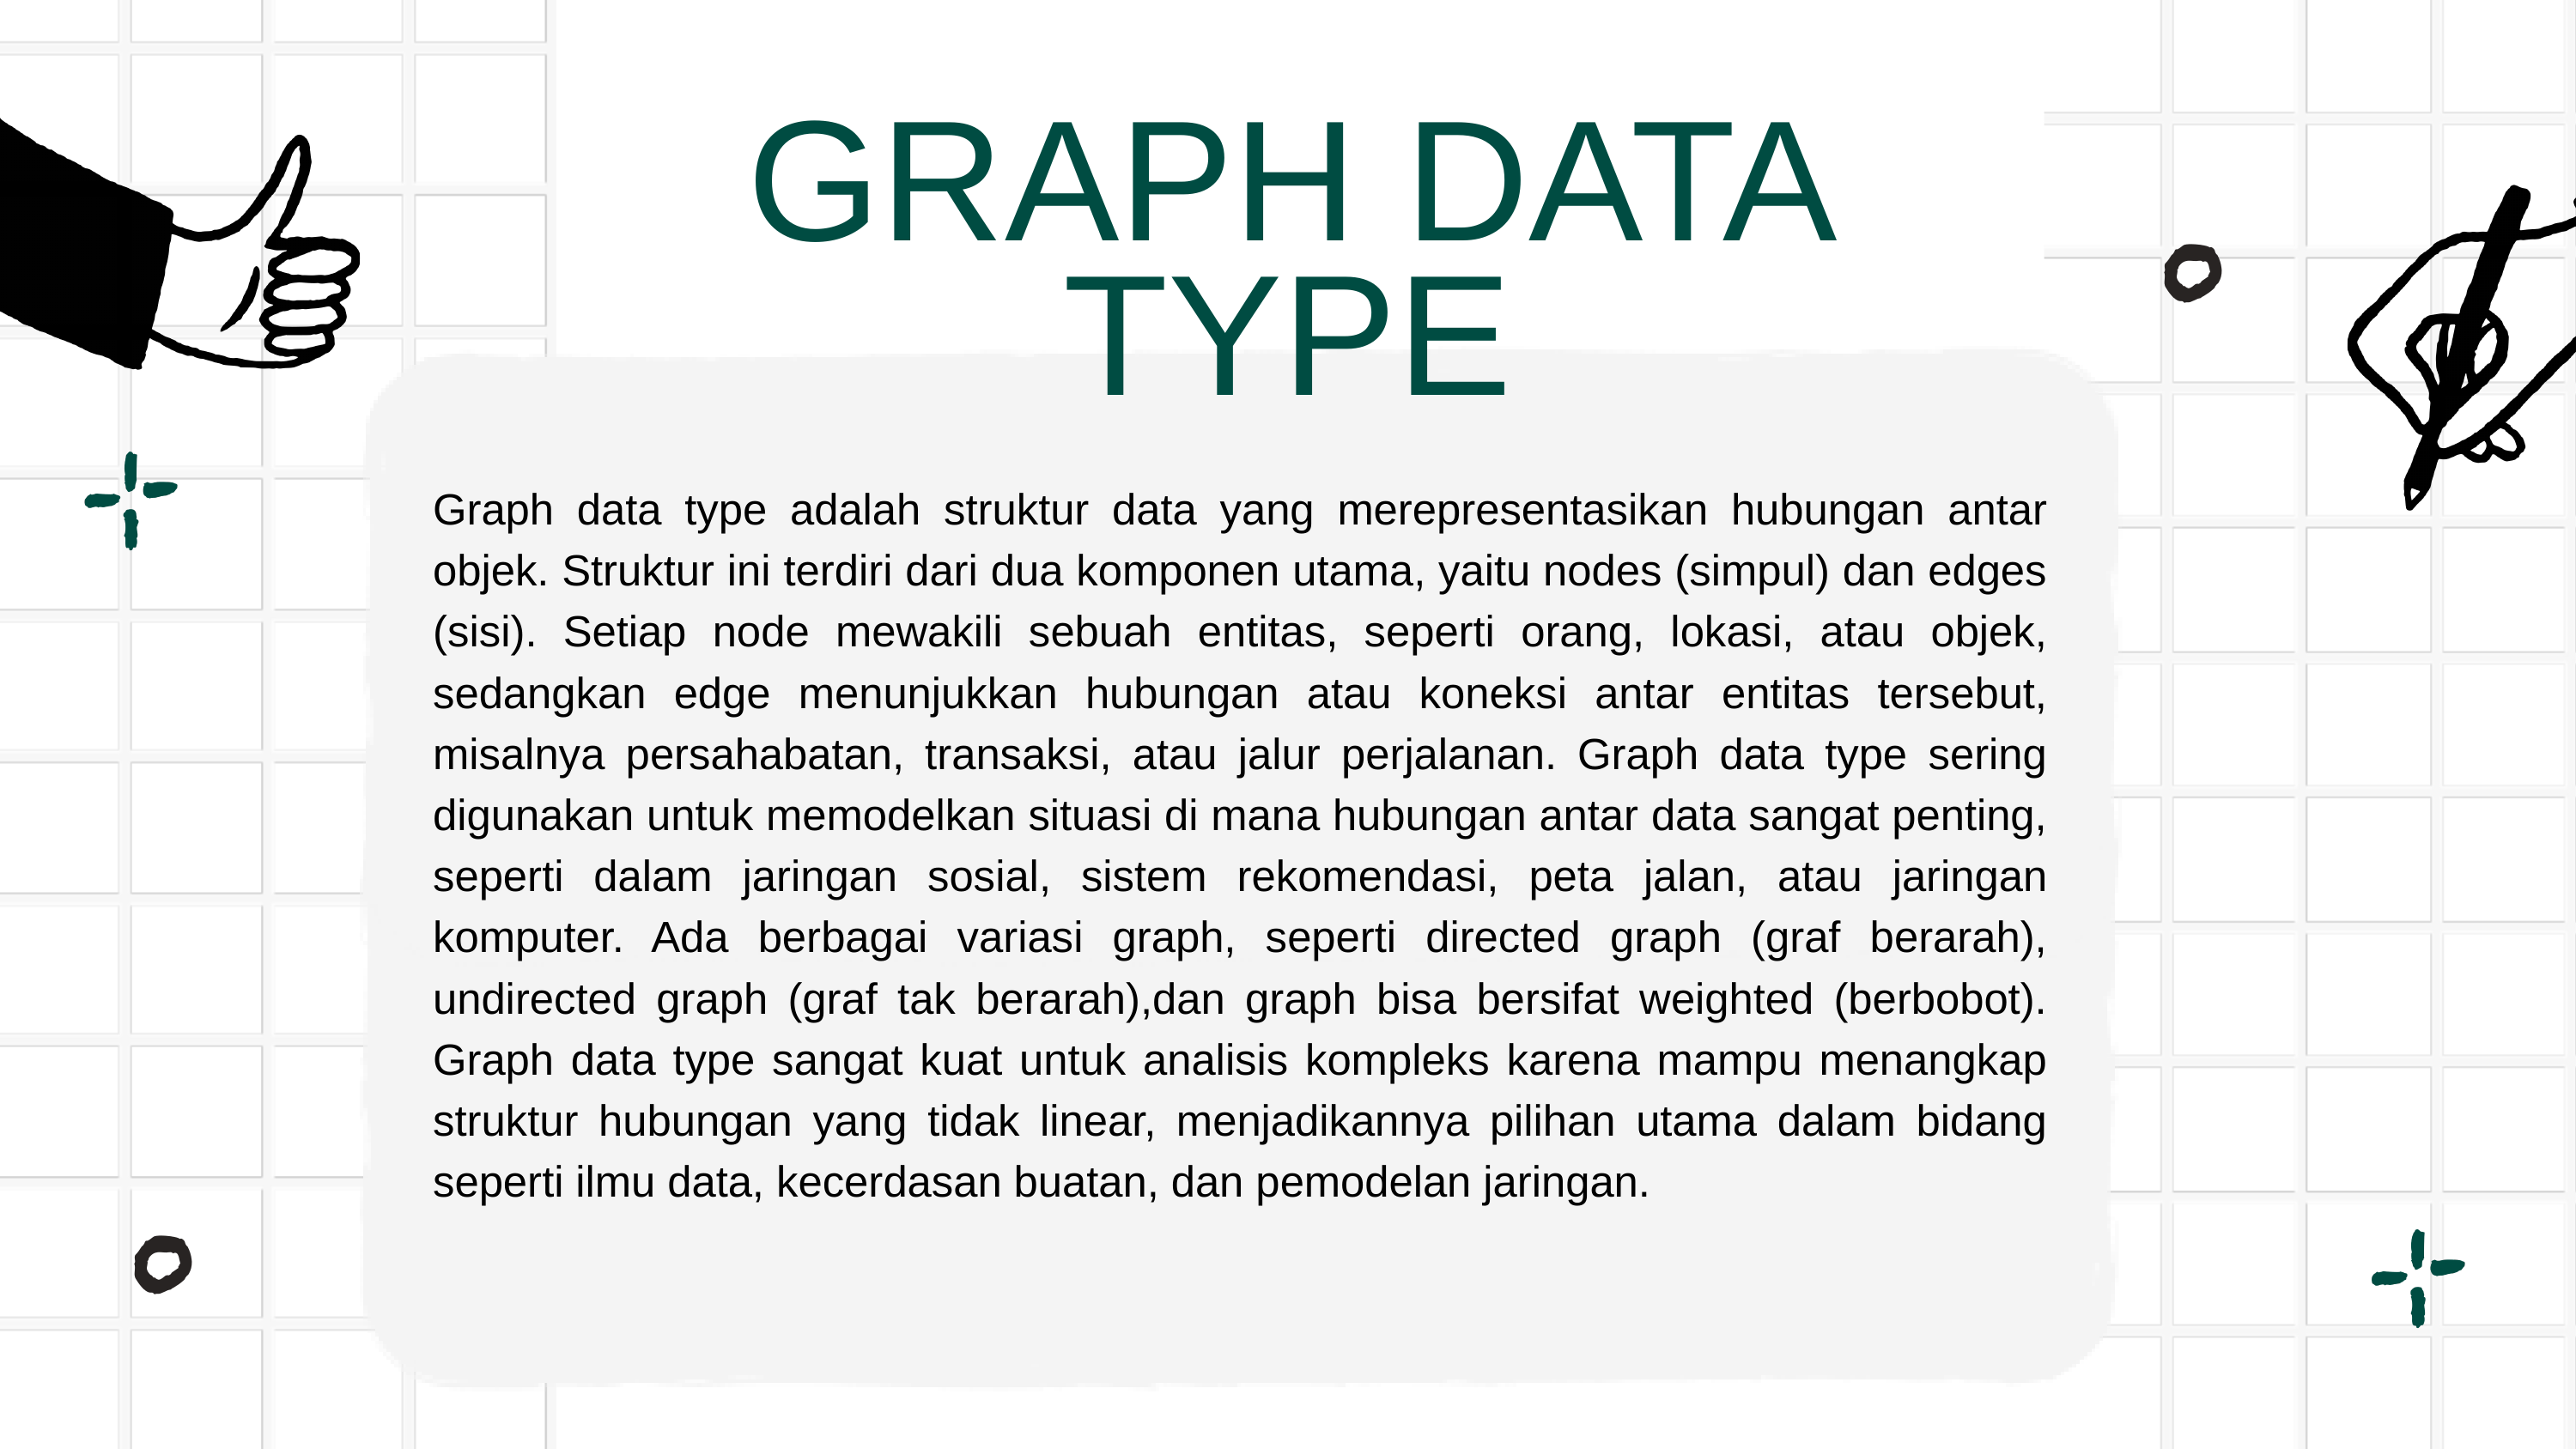

GRAPH DATA TYPE

Graph data type adalah struktur data yang merepresentasikan hubungan antar objek. Struktur ini terdiri dari dua komponen utama, yaitu nodes (simpul) dan edges (sisi). Setiap node mewakili sebuah entitas, seperti orang, lokasi, atau objek, sedangkan edge menunjukkan hubungan atau koneksi antar entitas tersebut, misalnya persahabatan, transaksi, atau jalur perjalanan. Graph data type sering digunakan untuk memodelkan situasi di mana hubungan antar data sangat penting, seperti dalam jaringan sosial, sistem rekomendasi, peta jalan, atau jaringan komputer. Ada berbagai variasi graph, seperti directed graph (graf berarah), undirected graph (graf tak berarah),dan graph bisa bersifat weighted (berbobot). Graph data type sangat kuat untuk analisis kompleks karena mampu menangkap struktur hubungan yang tidak linear, menjadikannya pilihan utama dalam bidang seperti ilmu data, kecerdasan buatan, dan pemodelan jaringan.